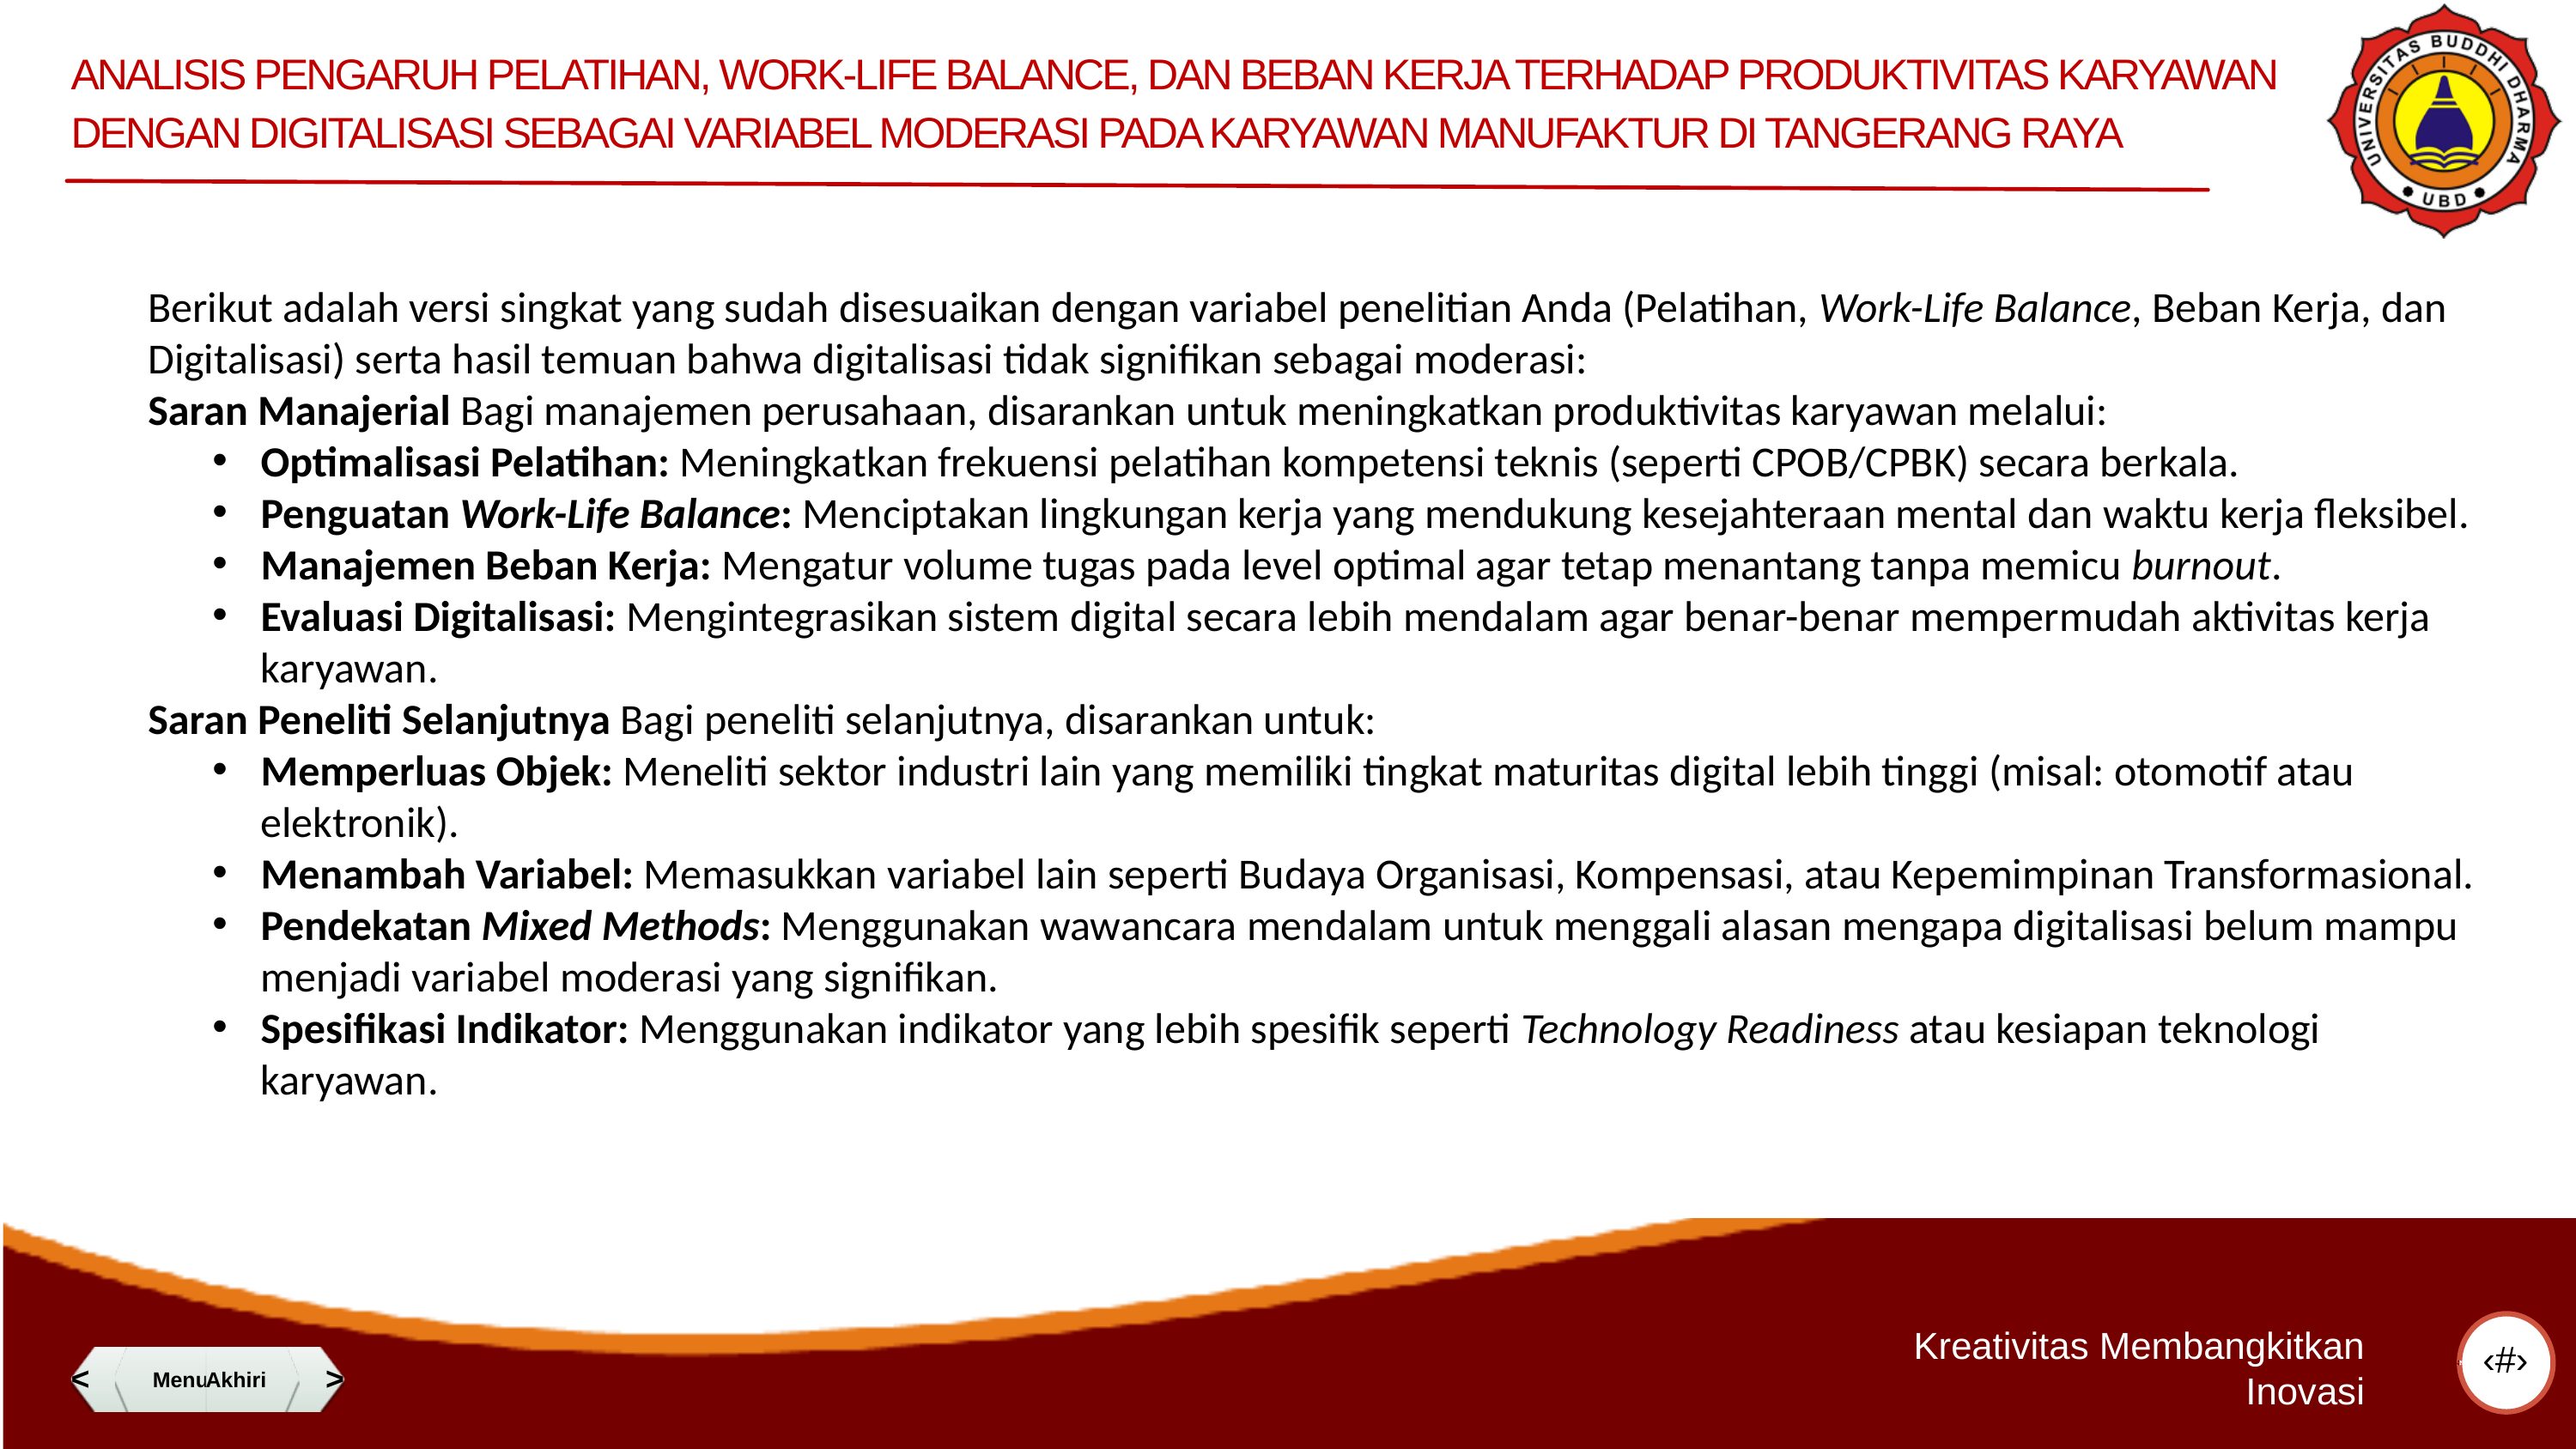

ANALISIS PENGARUH PELATIHAN, WORK-LIFE BALANCE, DAN BEBAN KERJA TERHADAP PRODUKTIVITAS KARYAWAN DENGAN DIGITALISASI SEBAGAI VARIABEL MODERASI PADA KARYAWAN MANUFAKTUR DI TANGERANG RAYA

Berikut adalah versi singkat yang sudah disesuaikan dengan variabel penelitian Anda (Pelatihan, Work-Life Balance, Beban Kerja, dan Digitalisasi) serta hasil temuan bahwa digitalisasi tidak signifikan sebagai moderasi:
Saran Manajerial Bagi manajemen perusahaan, disarankan untuk meningkatkan produktivitas karyawan melalui:
Optimalisasi Pelatihan: Meningkatkan frekuensi pelatihan kompetensi teknis (seperti CPOB/CPBK) secara berkala.
Penguatan Work-Life Balance: Menciptakan lingkungan kerja yang mendukung kesejahteraan mental dan waktu kerja fleksibel.
Manajemen Beban Kerja: Mengatur volume tugas pada level optimal agar tetap menantang tanpa memicu burnout.
Evaluasi Digitalisasi: Mengintegrasikan sistem digital secara lebih mendalam agar benar-benar mempermudah aktivitas kerja karyawan.
Saran Peneliti Selanjutnya Bagi peneliti selanjutnya, disarankan untuk:
Memperluas Objek: Meneliti sektor industri lain yang memiliki tingkat maturitas digital lebih tinggi (misal: otomotif atau elektronik).
Menambah Variabel: Memasukkan variabel lain seperti Budaya Organisasi, Kompensasi, atau Kepemimpinan Transformasional.
Pendekatan Mixed Methods: Menggunakan wawancara mendalam untuk menggali alasan mengapa digitalisasi belum mampu menjadi variabel moderasi yang signifikan.
Spesifikasi Indikator: Menggunakan indikator yang lebih spesifik seperti Technology Readiness atau kesiapan teknologi karyawan.

‹#›

Kreativitas Membangkitkan Inovasi

<

@adt_lotus

Menu

Akhiri

>